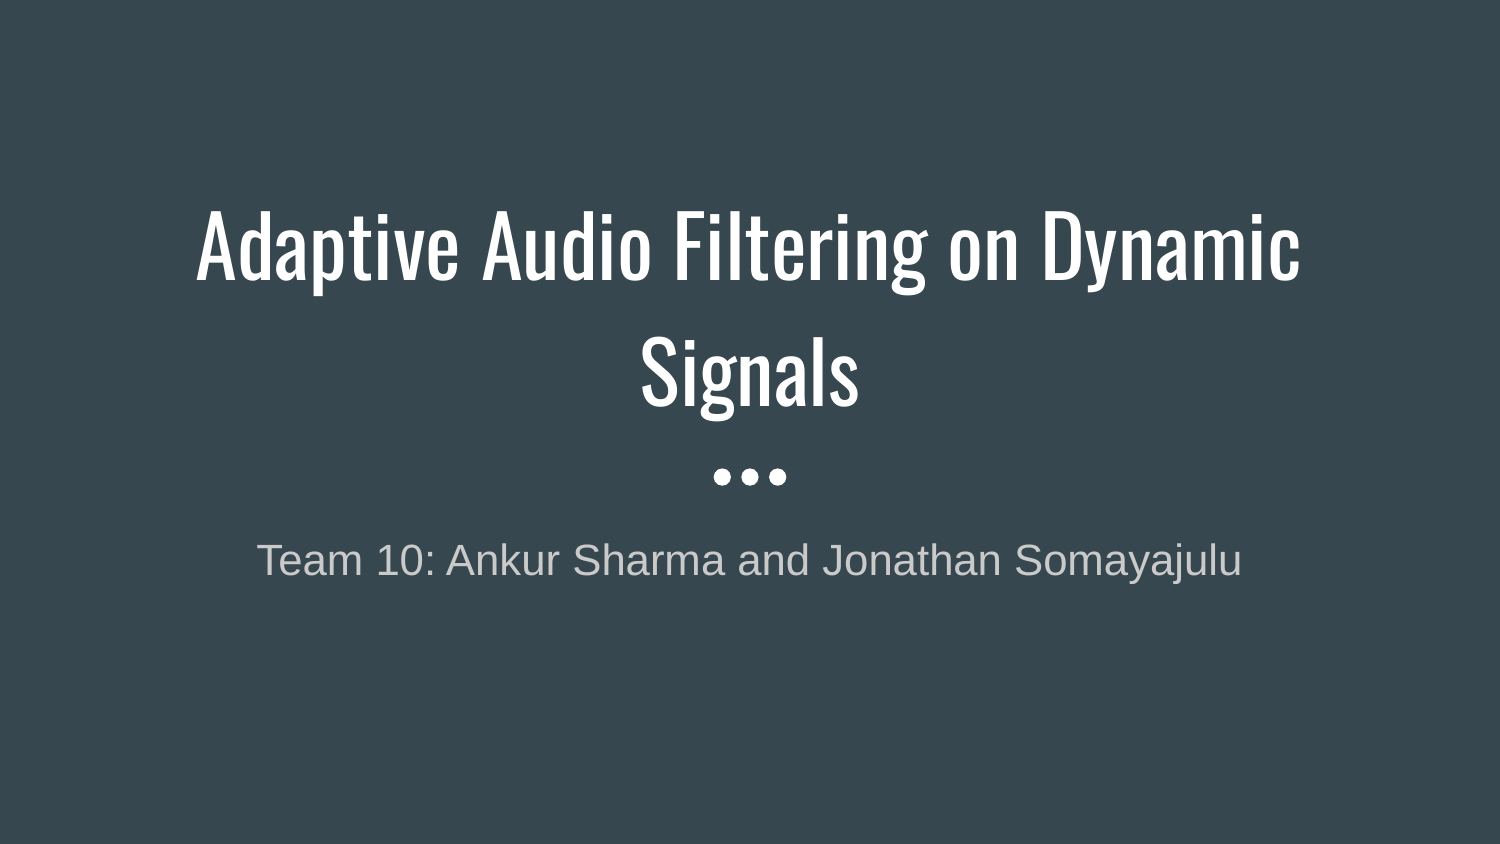

# Adaptive Audio Filtering on Dynamic Signals
Team 10: Ankur Sharma and Jonathan Somayajulu